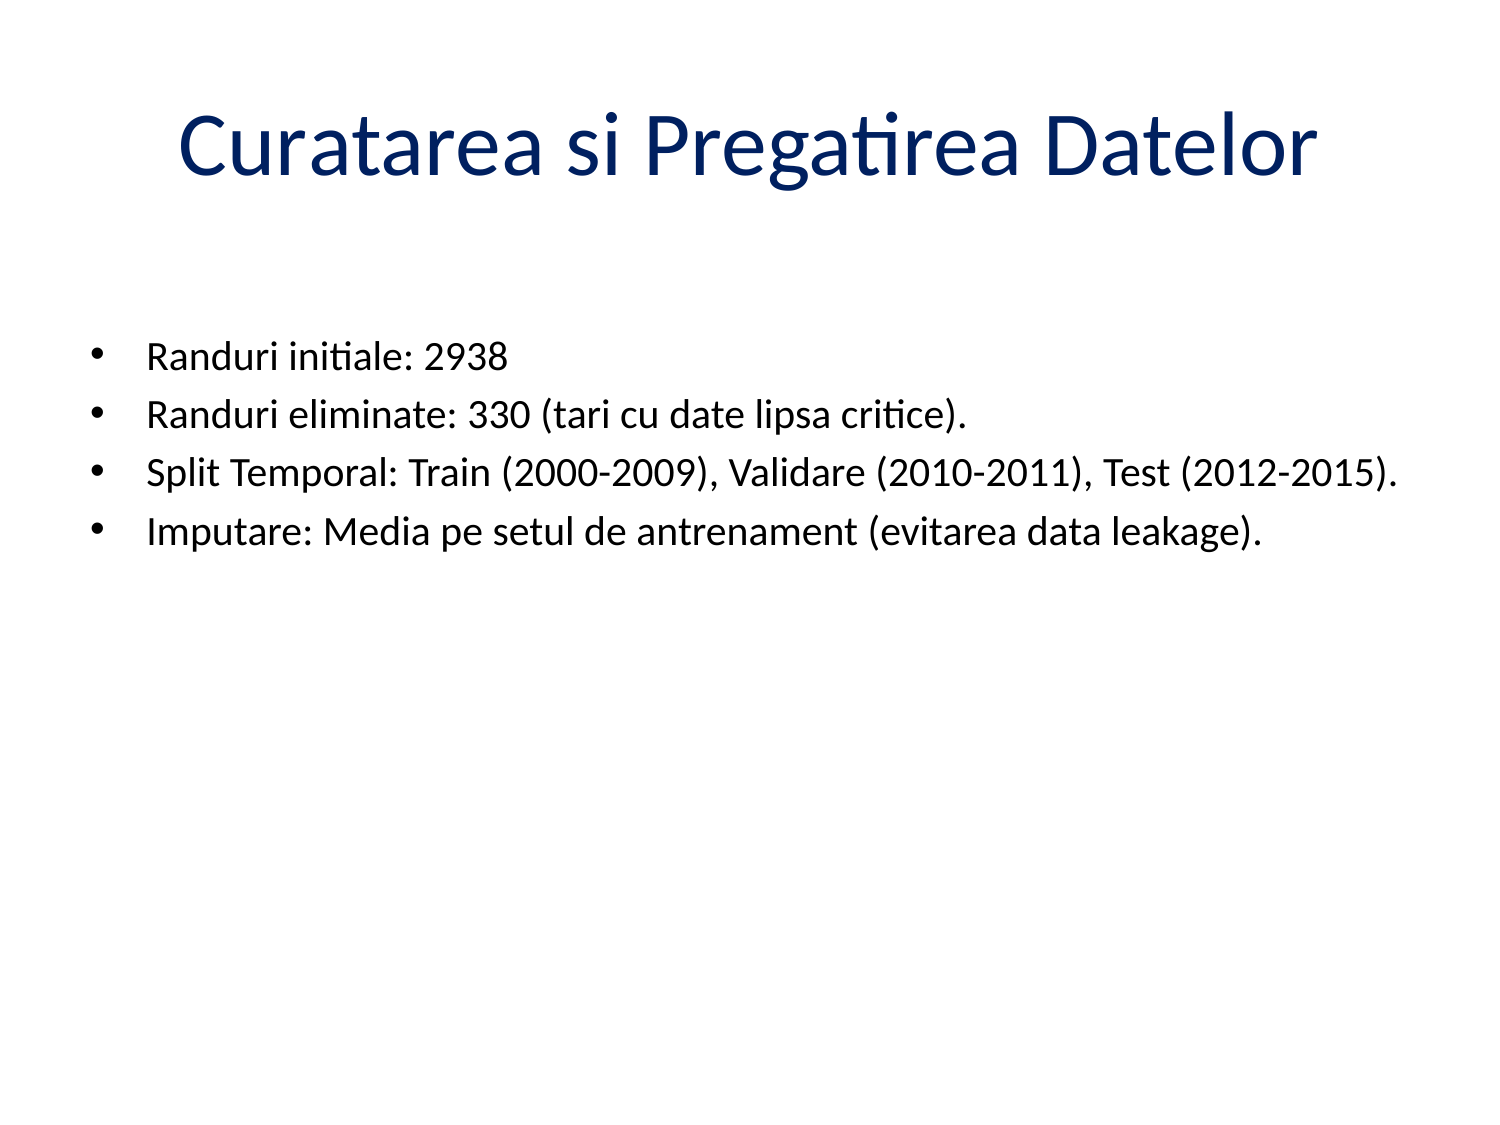

# Curatarea si Pregatirea Datelor

Randuri initiale: 2938
Randuri eliminate: 330 (tari cu date lipsa critice).
Split Temporal: Train (2000-2009), Validare (2010-2011), Test (2012-2015).
Imputare: Media pe setul de antrenament (evitarea data leakage).